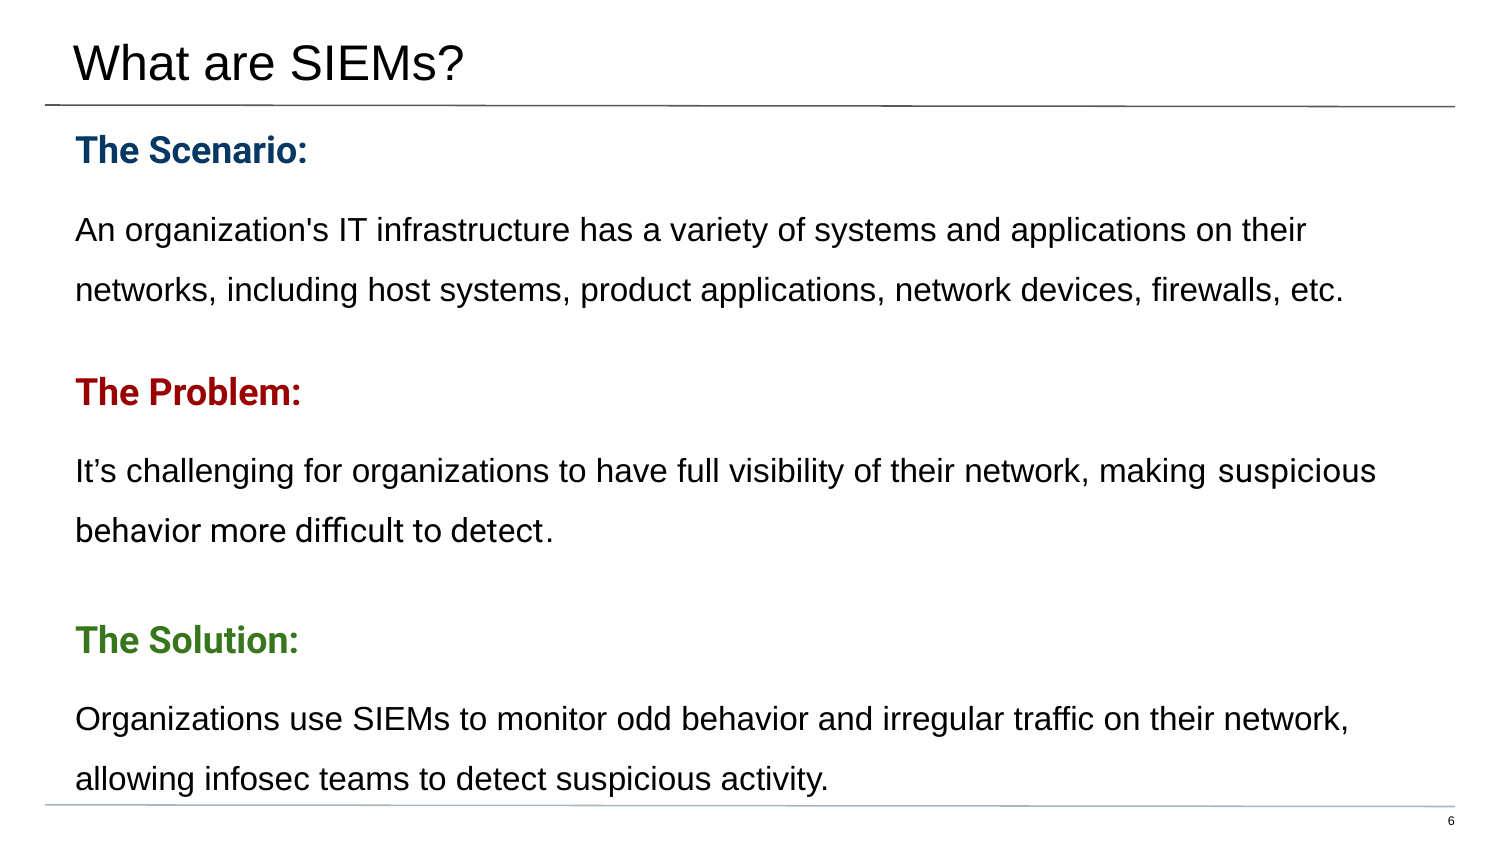

# What are SIEMs?
The Scenario:
An organization's IT infrastructure has a variety of systems and applications on their networks, including host systems, product applications, network devices, firewalls, etc.

The Problem:
It’s challenging for organizations to have full visibility of their network, making suspicious behavior more difficult to detect.

The Solution:
Organizations use SIEMs to monitor odd behavior and irregular traffic on their network, allowing infosec teams to detect suspicious activity.

6